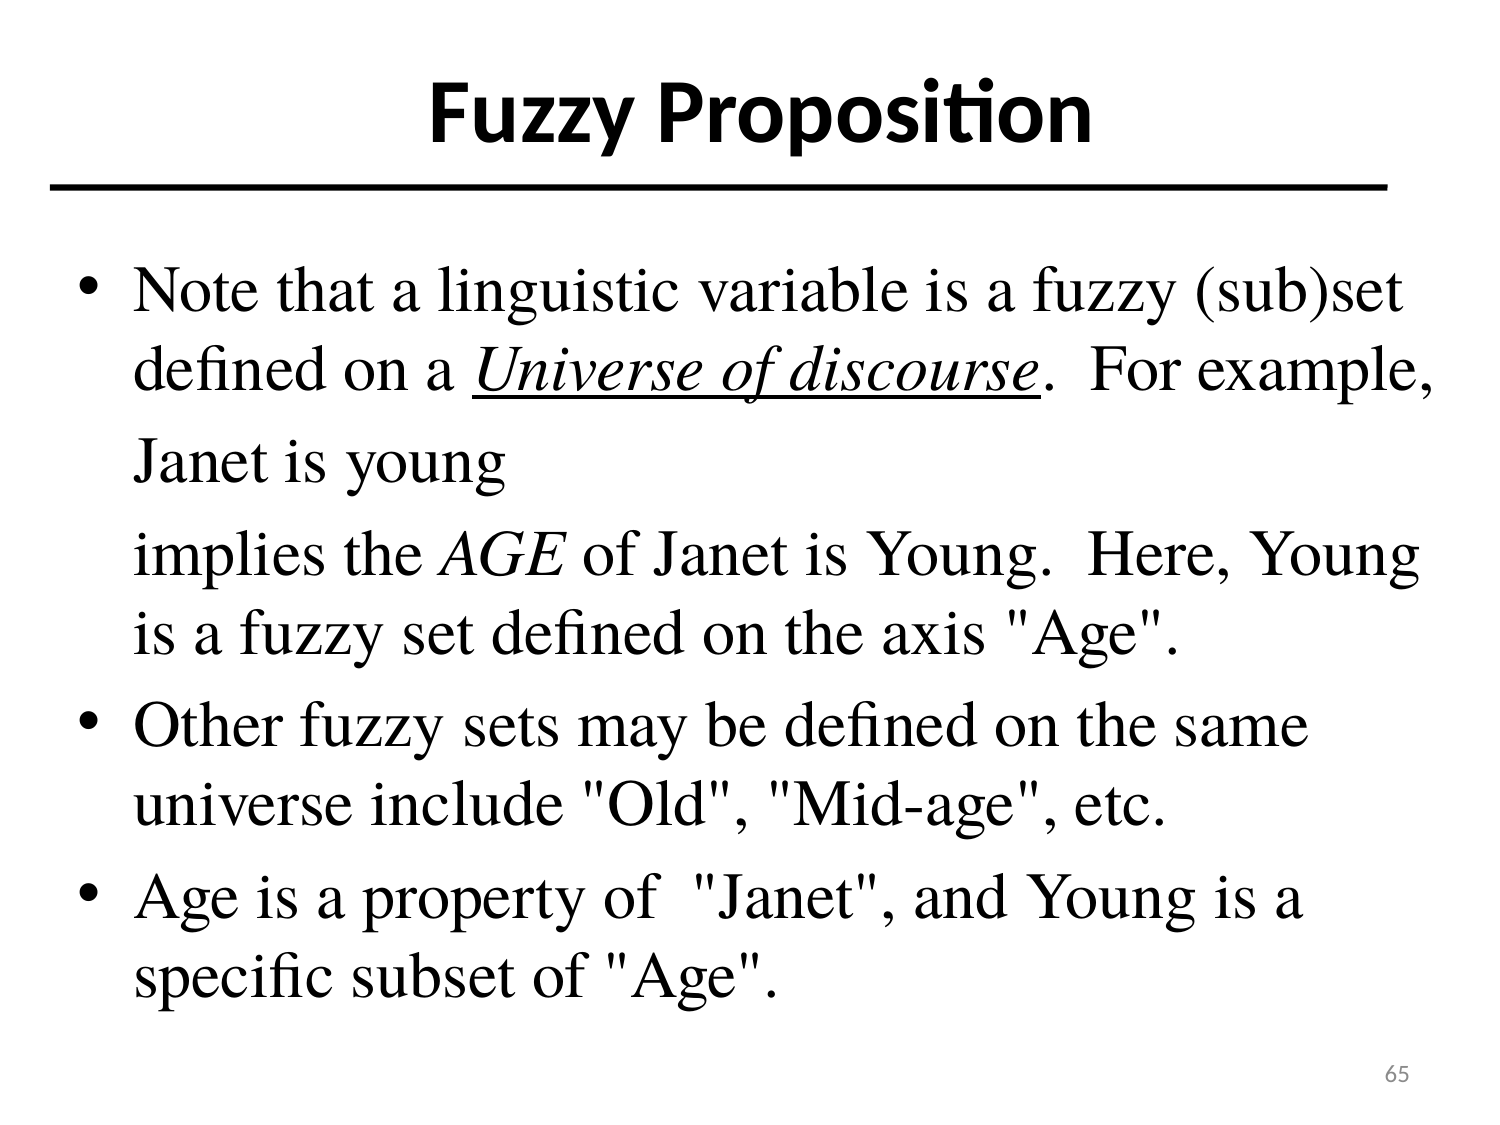

# Fuzzy Proposition

Note that a linguistic variable is a fuzzy (sub)set defined on a Universe of discourse.  For example,
			Janet is young
	implies the AGE of Janet is Young.  Here, Young is a fuzzy set defined on the axis "Age".
Other fuzzy sets may be defined on the same universe include "Old", "Mid-age", etc.
Age is a property of  "Janet", and Young is a specific subset of "Age".
65